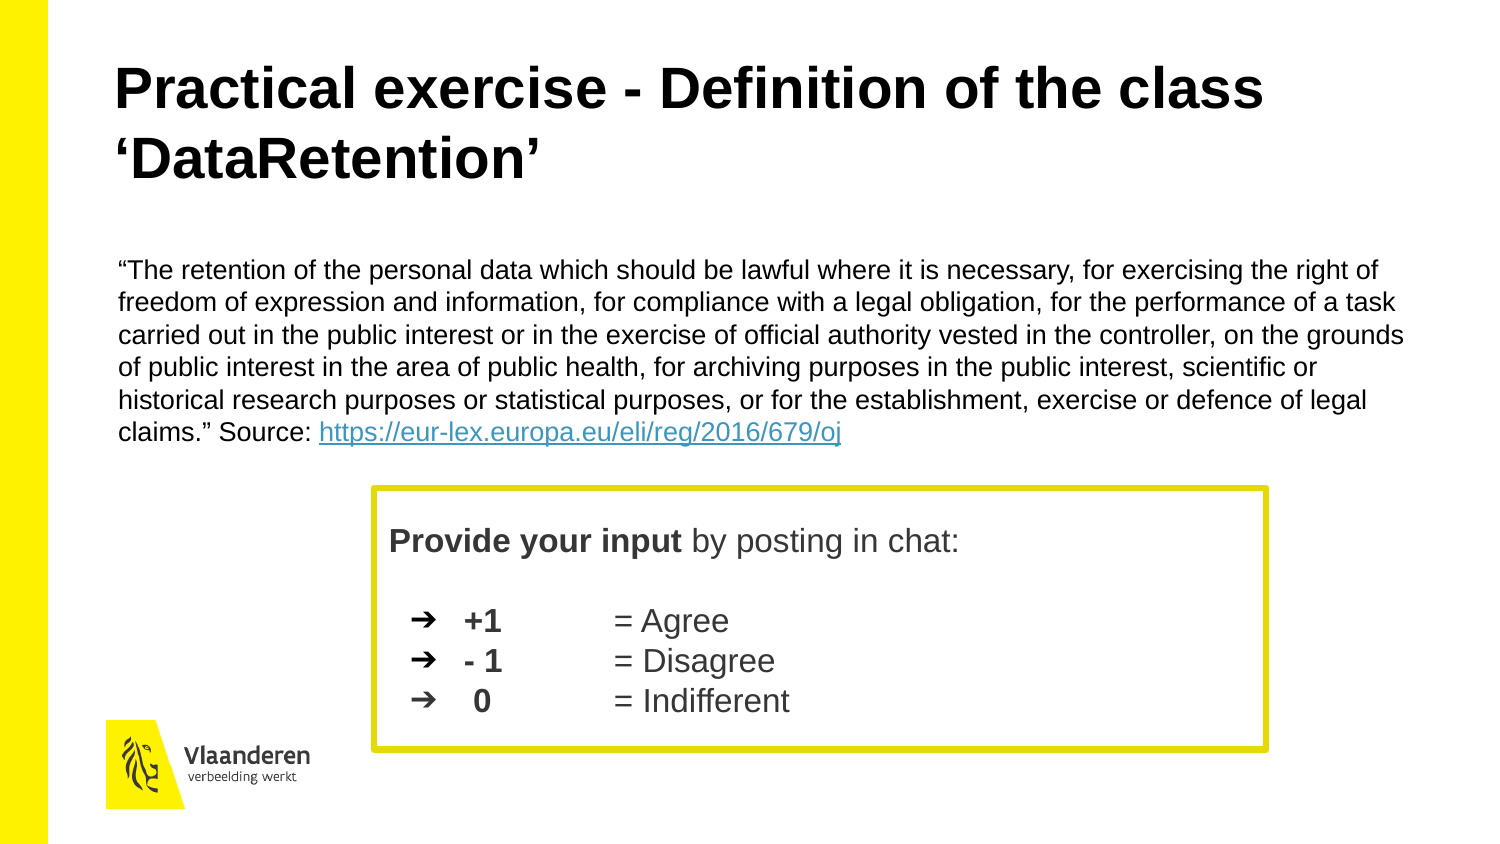

Practical exercise - Definition of the class ‘DataRetention’
“The retention of the personal data which should be lawful where it is necessary, for exercising the right of freedom of expression and information, for compliance with a legal obligation, for the performance of a task carried out in the public interest or in the exercise of official authority vested in the controller, on the grounds of public interest in the area of public health, for archiving purposes in the public interest, scientific or historical research purposes or statistical purposes, or for the establishment, exercise or defence of legal claims.” Source: https://eur-lex.europa.eu/eli/reg/2016/679/oj
Provide your input by posting in chat:

+1 	= Agree
- 1	= Disagree
 0 	= Indifferent